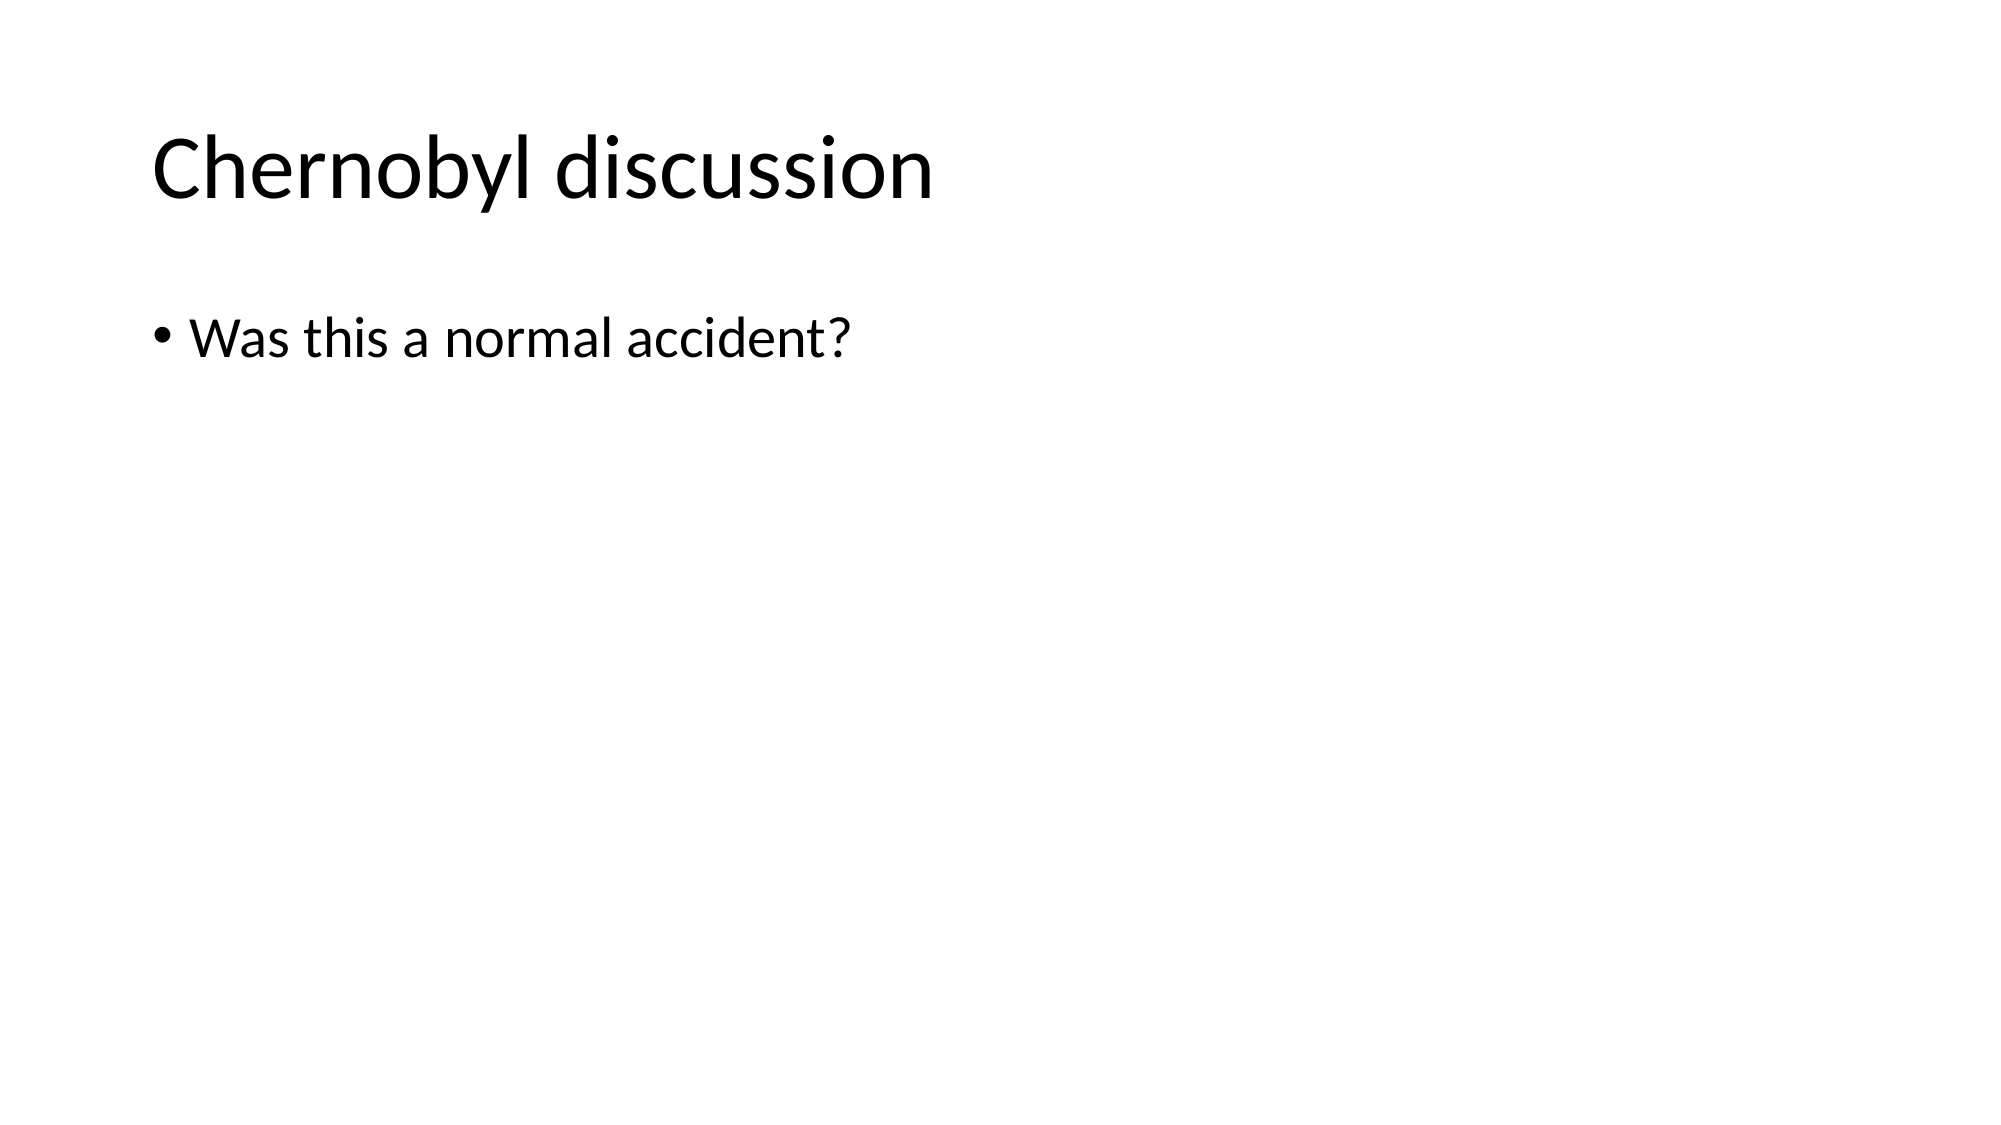

# Chernobyl discussion
Was this a normal accident?